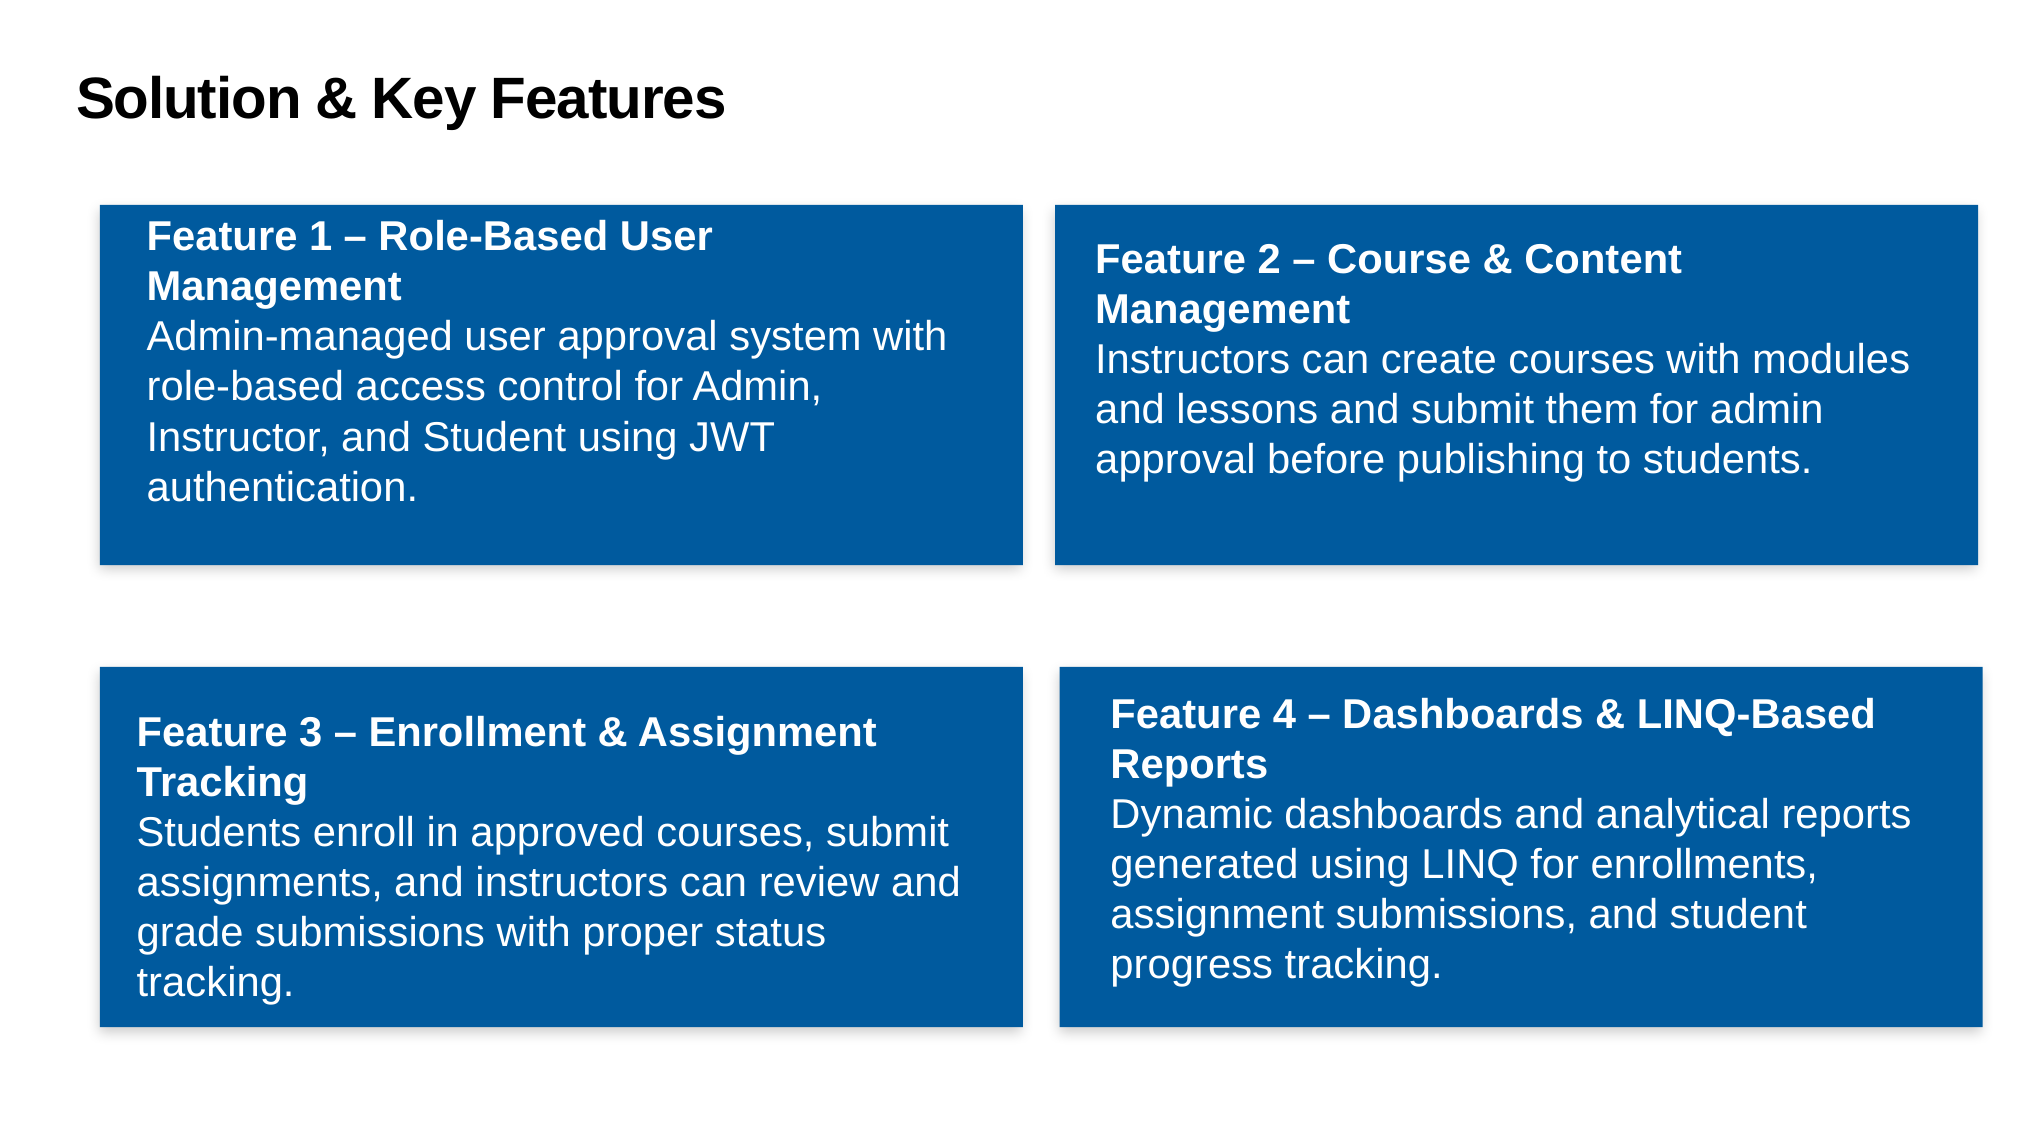

# Solution & Key Features

Feature 1 – Role-Based User Management
Admin-managed user approval system with role-based access control for Admin, Instructor, and Student using JWT authentication.
Feature 2 – Course & Content Management
Instructors can create courses with modules and lessons and submit them for admin approval before publishing to students.

Feature 4 – Dashboards & LINQ-Based Reports
Dynamic dashboards and analytical reports generated using LINQ for enrollments, assignment submissions, and student progress tracking.
Feature 3 – Enrollment & Assignment Tracking
Students enroll in approved courses, submit assignments, and instructors can review and grade submissions with proper status tracking.